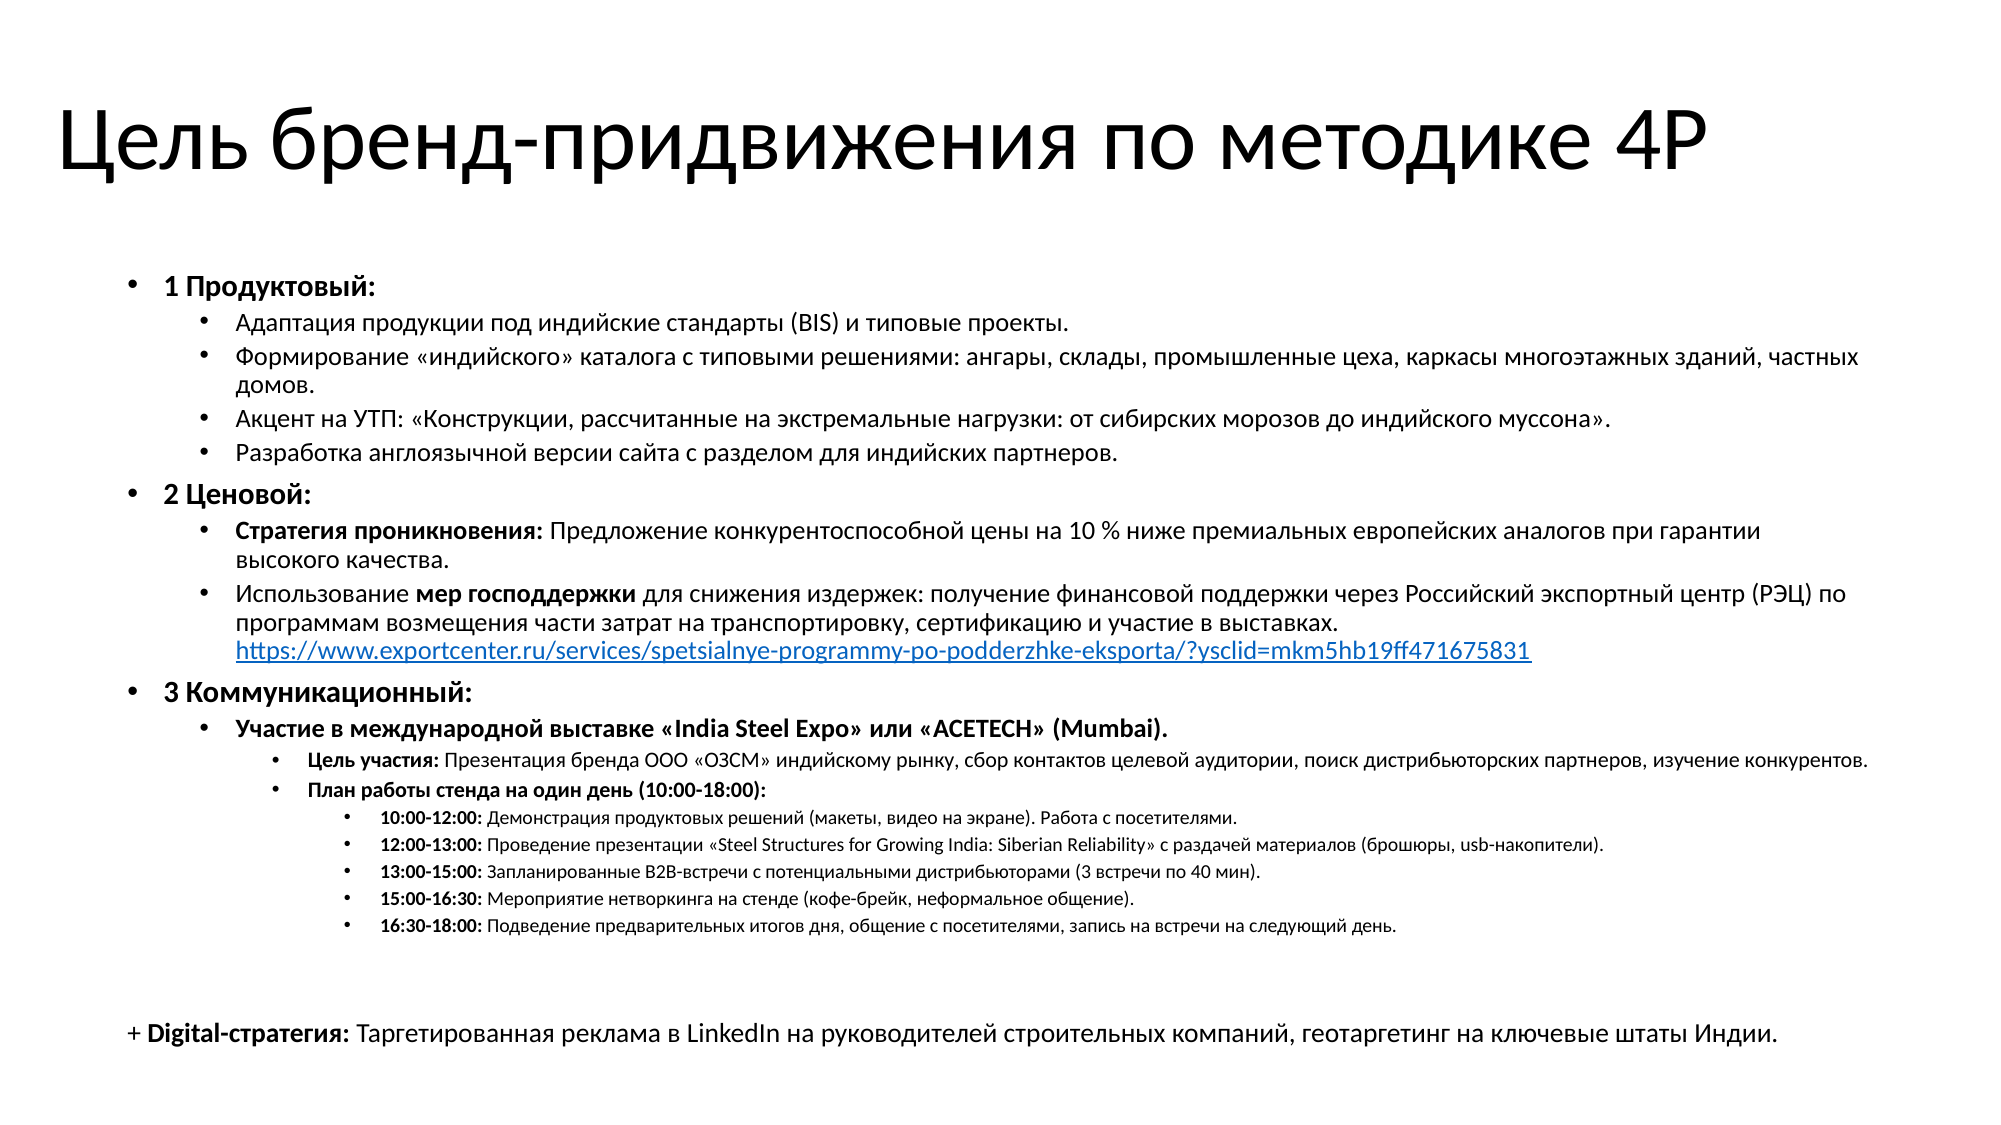

# Цель бренд-придвижения по методике 4P
1 Продуктовый:
Адаптация продукции под индийские стандарты (BIS) и типовые проекты.
Формирование «индийского» каталога с типовыми решениями: ангары, склады, промышленные цеха, каркасы многоэтажных зданий, частных домов.
Акцент на УТП: «Конструкции, рассчитанные на экстремальные нагрузки: от сибирских морозов до индийского муссона».
Разработка англоязычной версии сайта с разделом для индийских партнеров.
2 Ценовой:
Стратегия проникновения: Предложение конкурентоспособной цены на 10 % ниже премиальных европейских аналогов при гарантии высокого качества.
Использование мер господдержки для снижения издержек: получение финансовой поддержки через Российский экспортный центр (РЭЦ) по программам возмещения части затрат на транспортировку, сертификацию и участие в выставках. https://www.exportcenter.ru/services/spetsialnye-programmy-po-podderzhke-eksporta/?ysclid=mkm5hb19ff471675831
3 Коммуникационный:
Участие в международной выставке «India Steel Expo» или «ACETECH» (Mumbai).
Цель участия: Презентация бренда ООО «ОЗСМ» индийскому рынку, сбор контактов целевой аудитории, поиск дистрибьюторских партнеров, изучение конкурентов.
План работы стенда на один день (10:00-18:00):
10:00-12:00: Демонстрация продуктовых решений (макеты, видео на экране). Работа с посетителями.
12:00-13:00: Проведение презентации «Steel Structures for Growing India: Siberian Reliability» с раздачей материалов (брошюры, usb-накопители).
13:00-15:00: Запланированные B2B-встречи с потенциальными дистрибьюторами (3 встречи по 40 мин).
15:00-16:30: Мероприятие нетворкинга на стенде (кофе-брейк, неформальное общение).
16:30-18:00: Подведение предварительных итогов дня, общение с посетителями, запись на встречи на следующий день.

+ Digital-стратегия: Таргетированная реклама в LinkedIn на руководителей строительных компаний, геотаргетинг на ключевые штаты Индии.